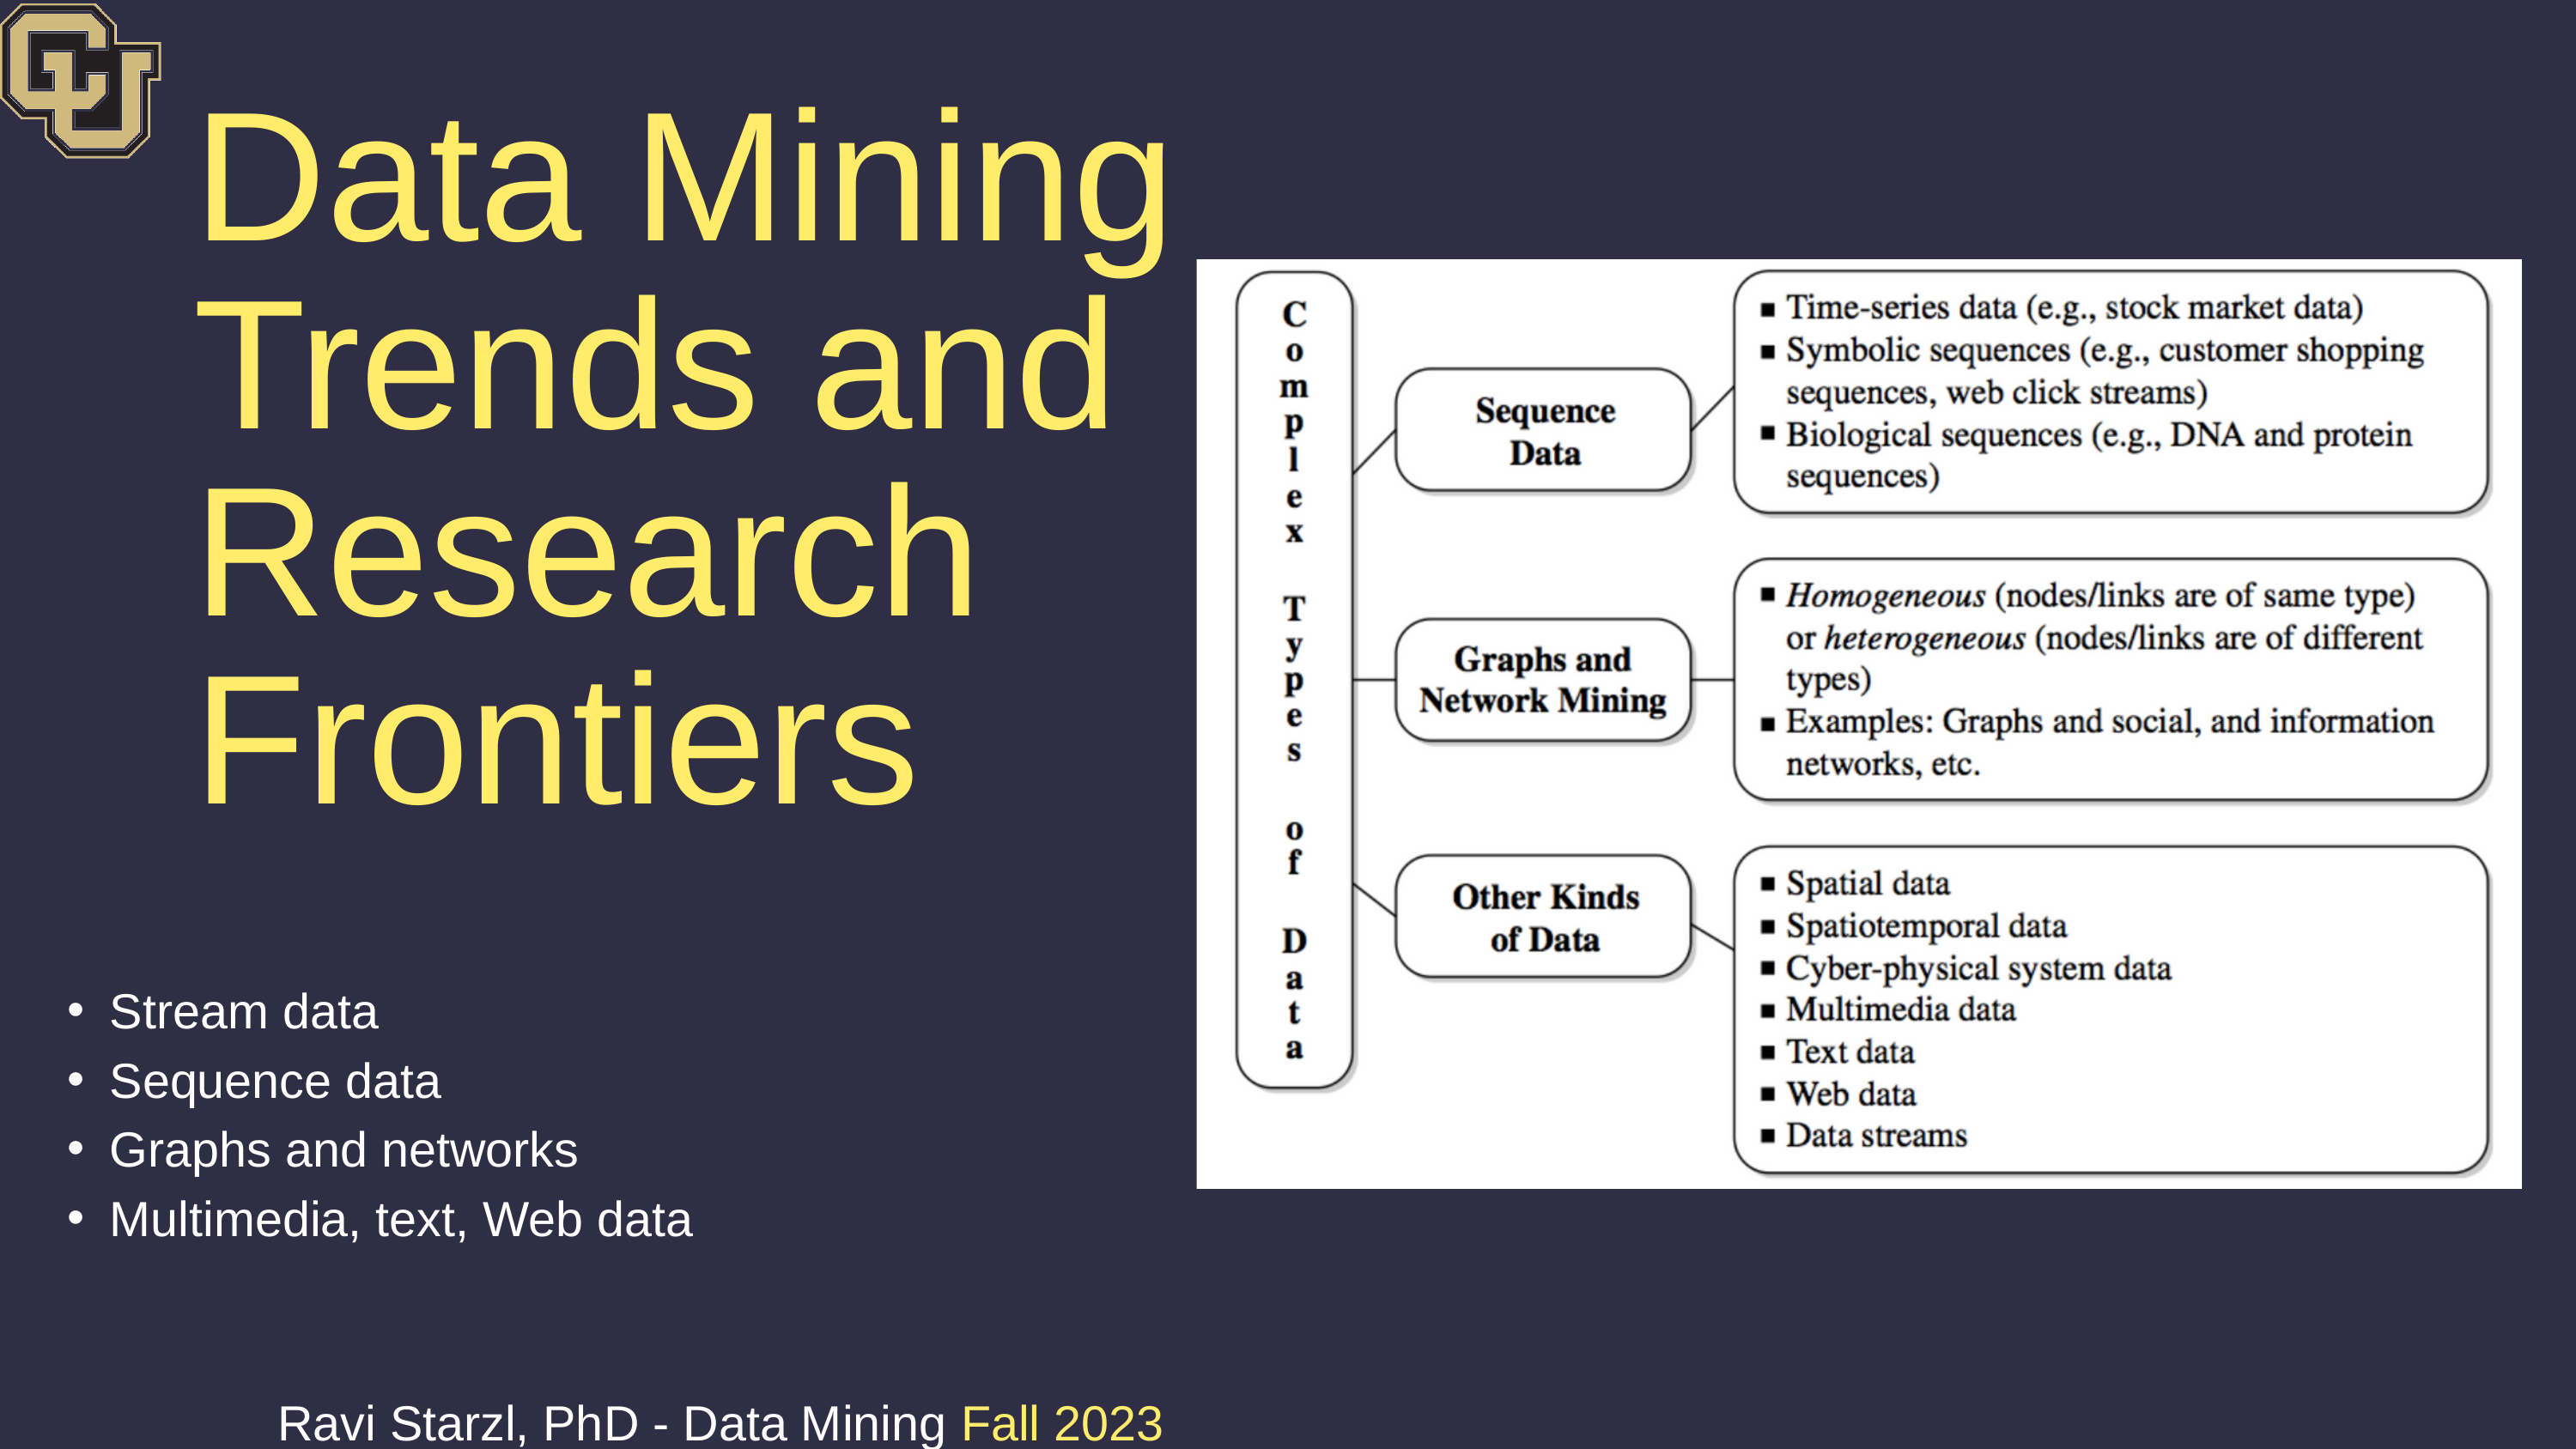

Data Mining Trends and Research Frontiers

Stream data
Sequence data
Graphs and networks
Multimedia, text, Web data
Ravi Starzl, PhD - Data Mining Fall 2023